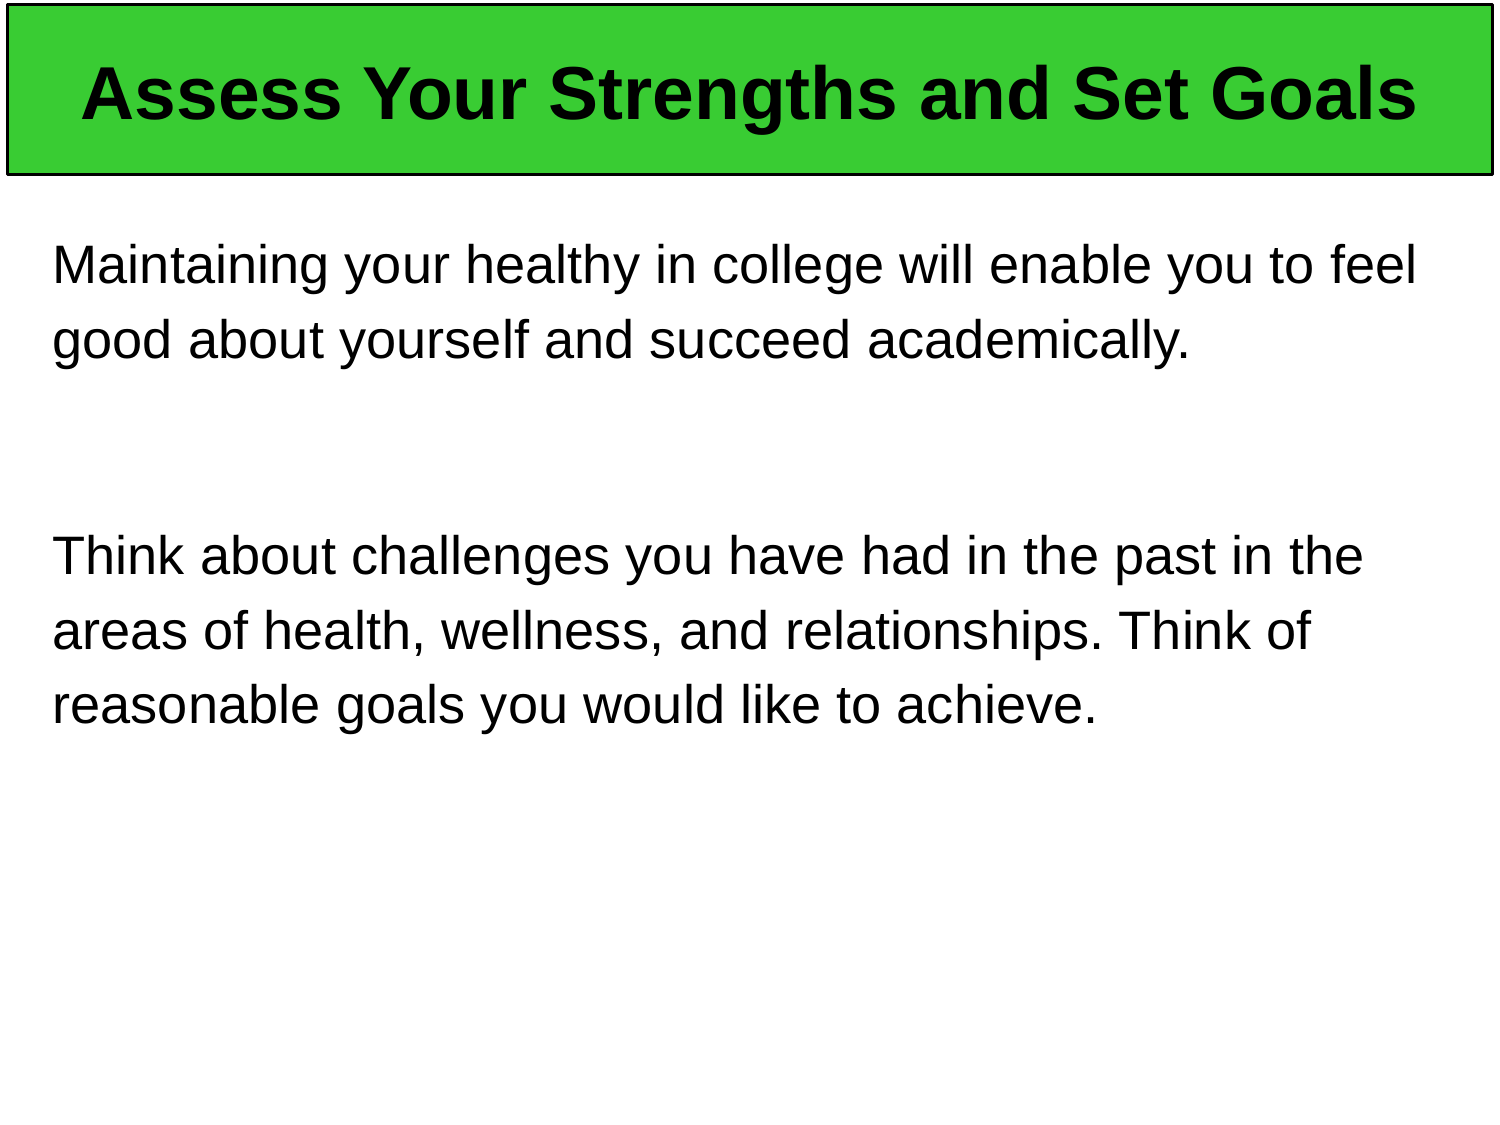

# Assess Your Strengths and Set Goals
Maintaining your healthy in college will enable you to feel good about yourself and succeed academically.

Think about challenges you have had in the past in the areas of health, wellness, and relationships. Think of reasonable goals you would like to achieve.